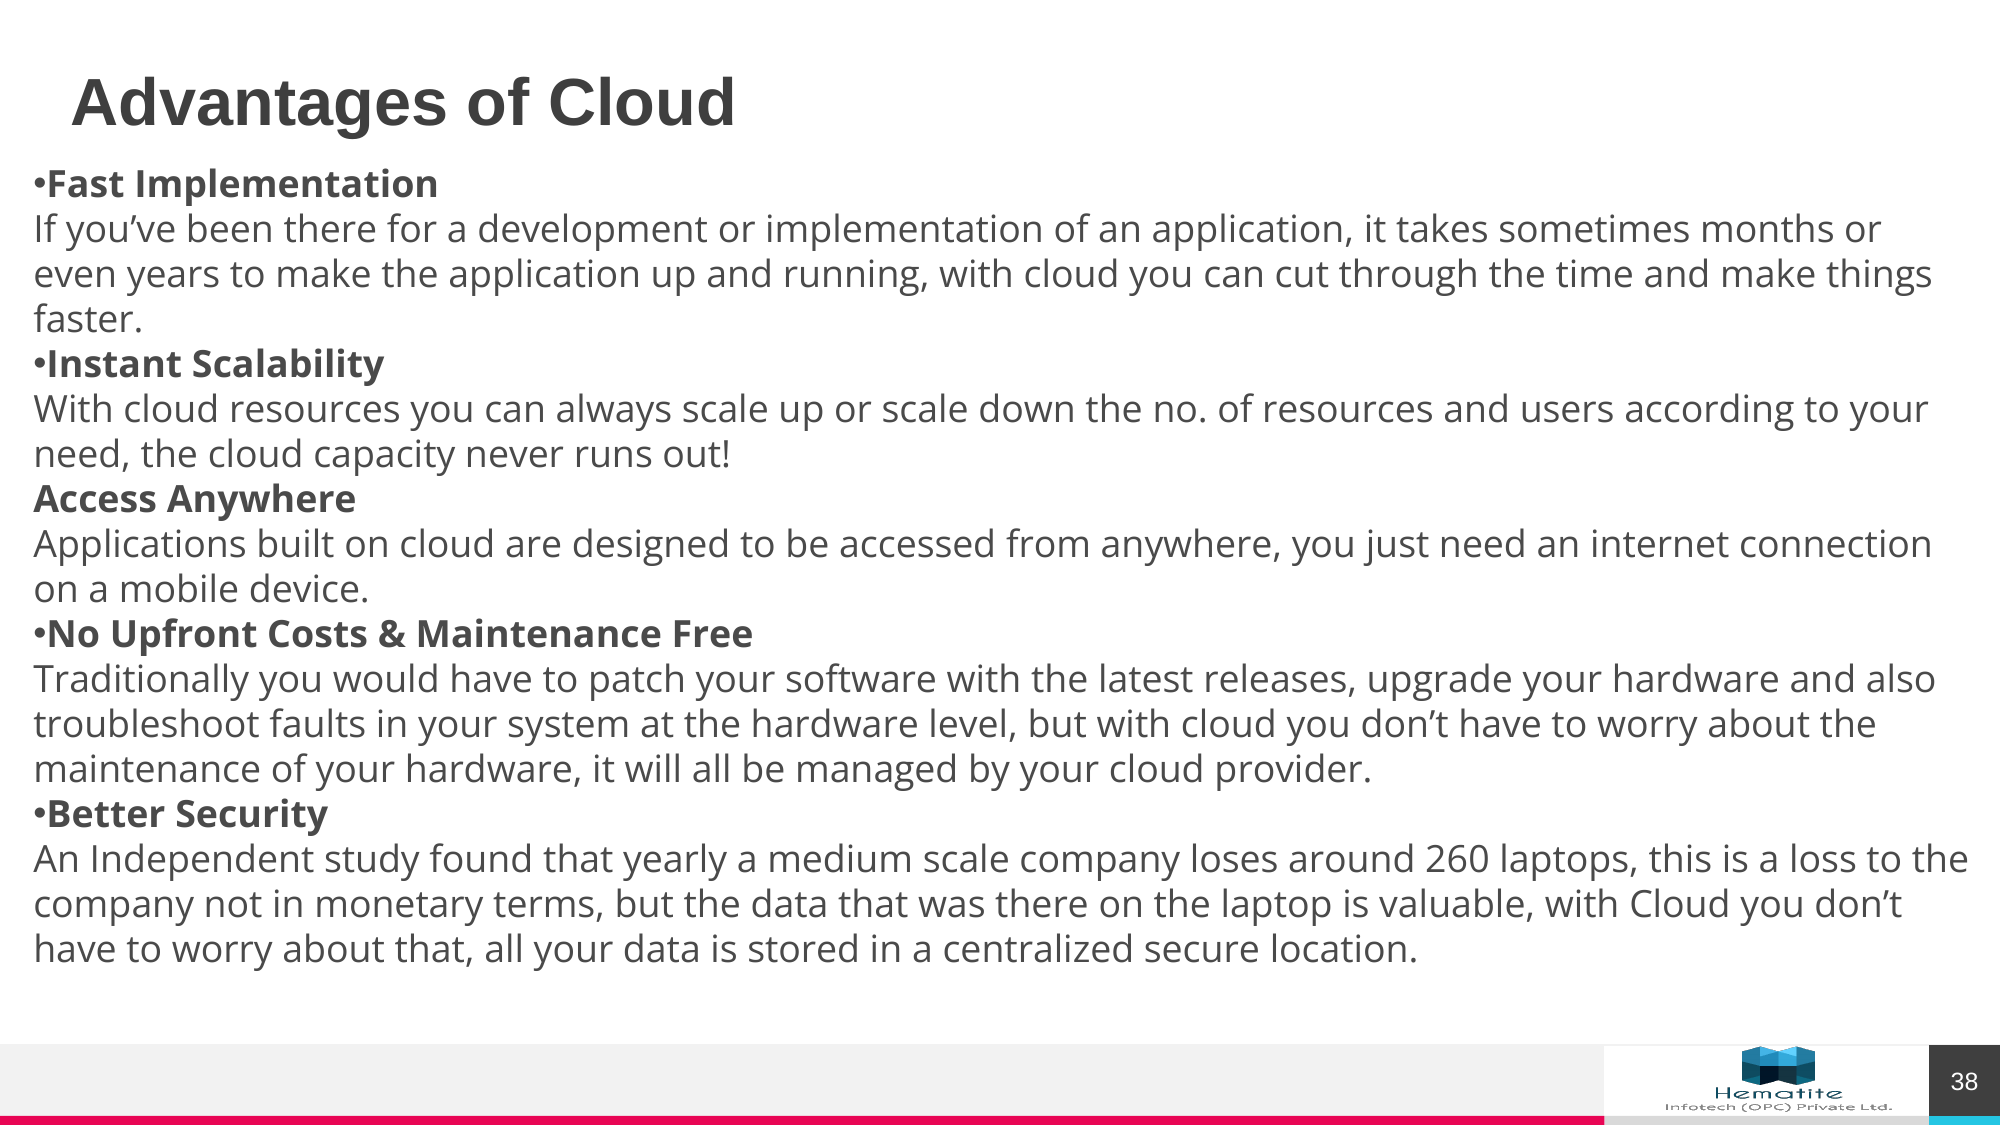

# Advantages of Cloud
Fast Implementation
If you’ve been there for a development or implementation of an application, it takes sometimes months or even years to make the application up and running, with cloud you can cut through the time and make things faster.
Instant Scalability
With cloud resources you can always scale up or scale down the no. of resources and users according to your need, the cloud capacity never runs out!
Access Anywhere
Applications built on cloud are designed to be accessed from anywhere, you just need an internet connection on a mobile device.
No Upfront Costs & Maintenance Free
Traditionally you would have to patch your software with the latest releases, upgrade your hardware and also troubleshoot faults in your system at the hardware level, but with cloud you don’t have to worry about the maintenance of your hardware, it will all be managed by your cloud provider.
Better Security
An Independent study found that yearly a medium scale company loses around 260 laptops, this is a loss to the company not in monetary terms, but the data that was there on the laptop is valuable, with Cloud you don’t have to worry about that, all your data is stored in a centralized secure location.
38